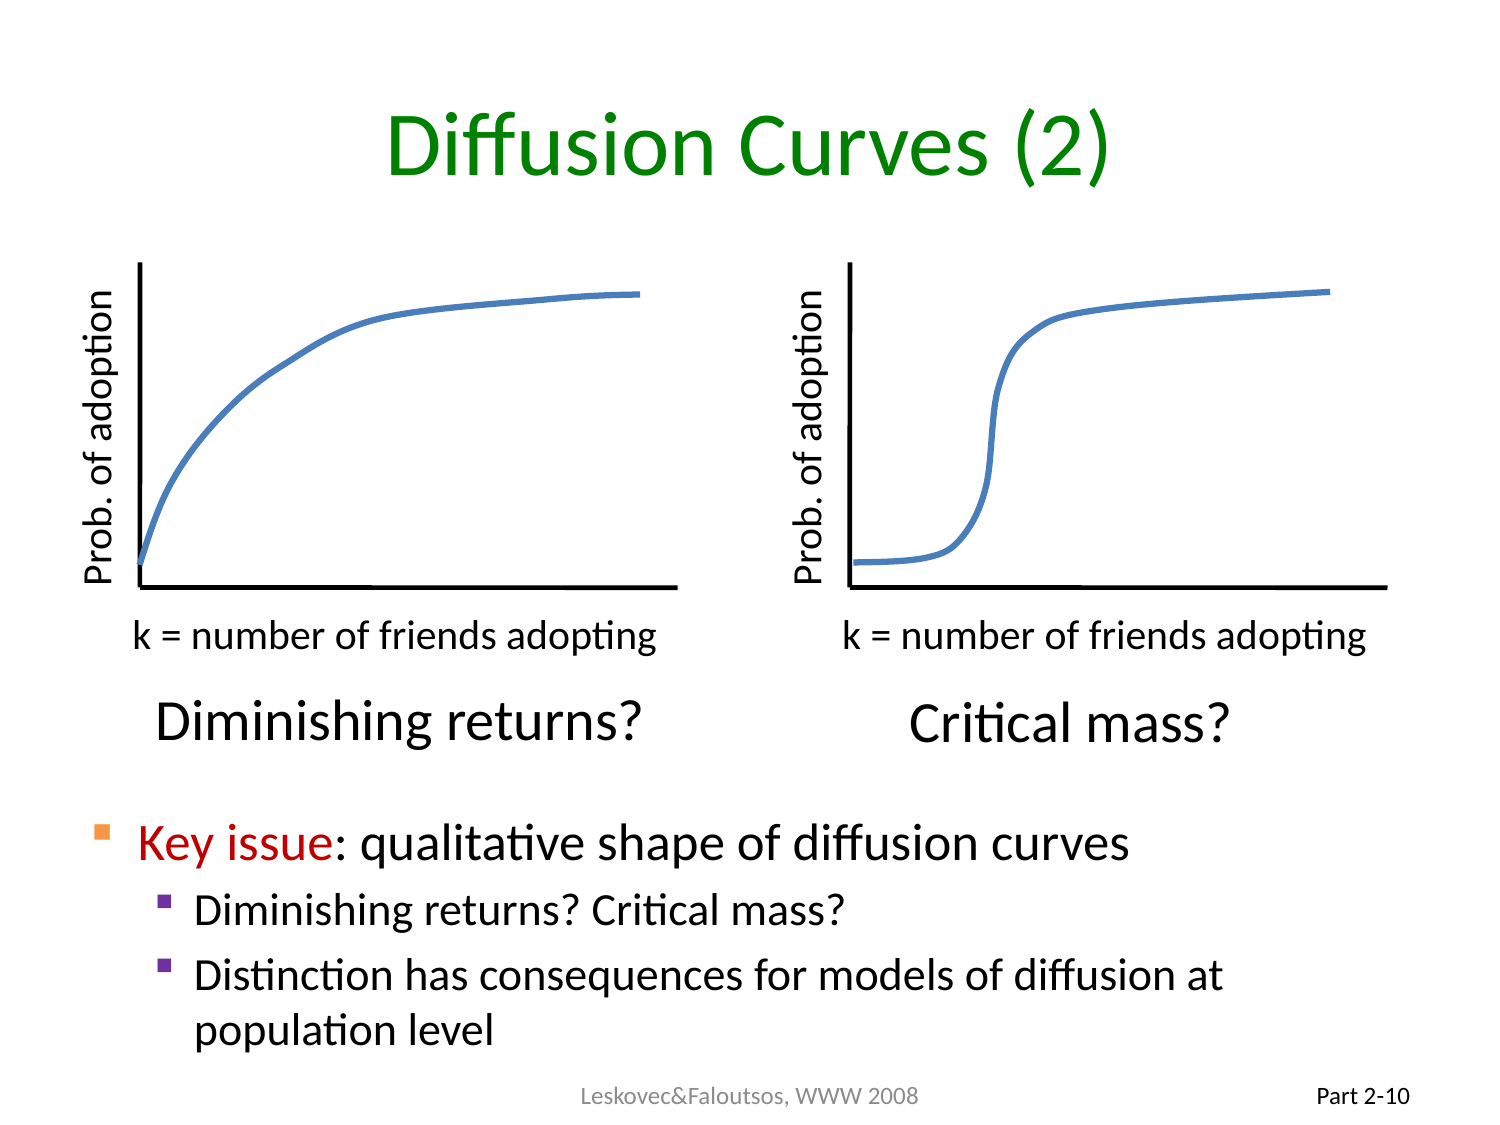

# Diffusion Curves (2)
Prob. of adoption
k = number of friends adopting

Prob. of adoption
k = number of friends adopting

Diminishing returns?
Critical mass?
Key issue: qualitative shape of diffusion curves
Diminishing returns? Critical mass?
Distinction has consequences for models of diffusion at population level

Leskovec&Faloutsos, WWW 2008
Part 2-10